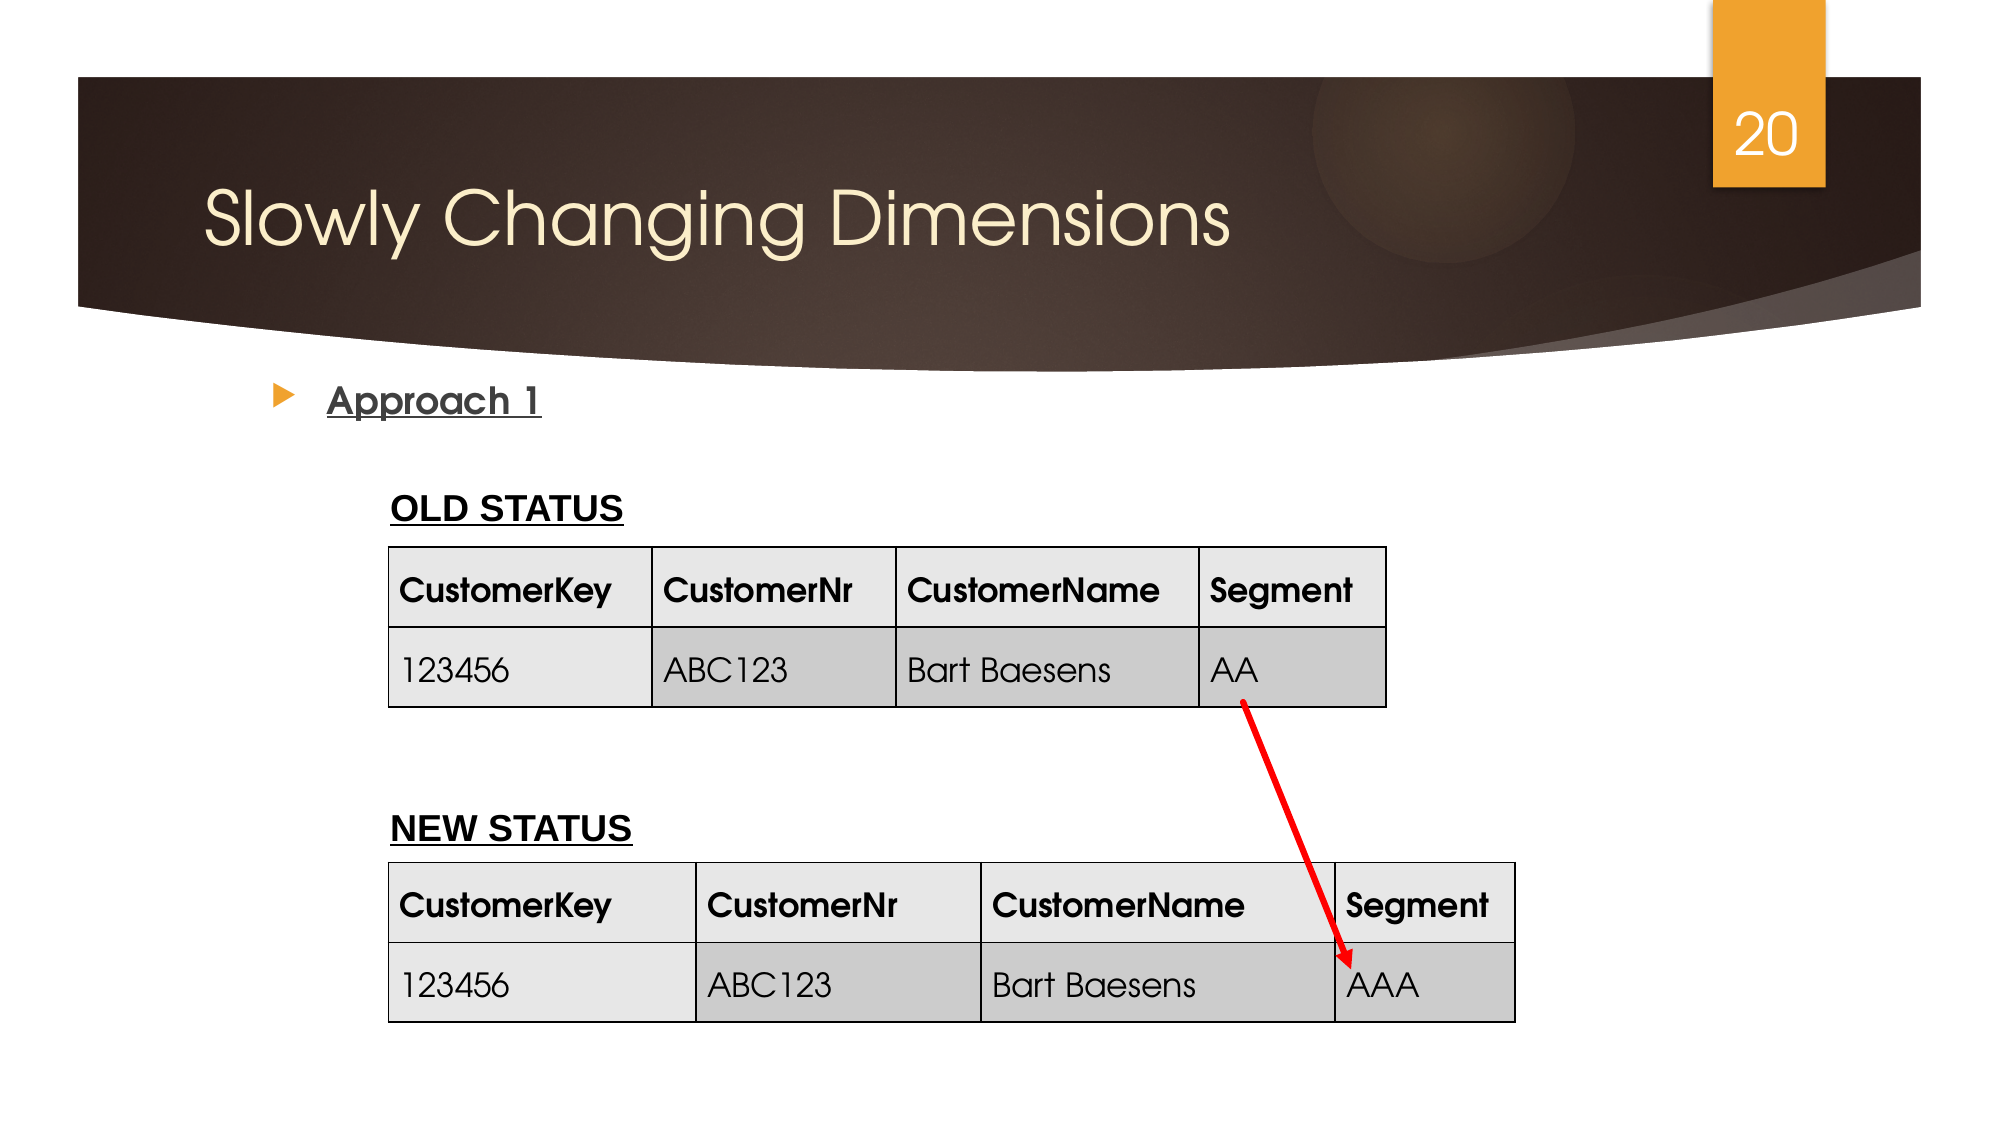

20
# Slowly Changing Dimensions
Approach 1

OLD STATUS
| CustomerKey | CustomerNr | CustomerName | Segment |
| --- | --- | --- | --- |
| 123456 | ABC123 | Bart Baesens | AA |
NEW STATUS
| CustomerKey | CustomerNr | CustomerName | Segment |
| --- | --- | --- | --- |
| 123456 | ABC123 | Bart Baesens | AAA |